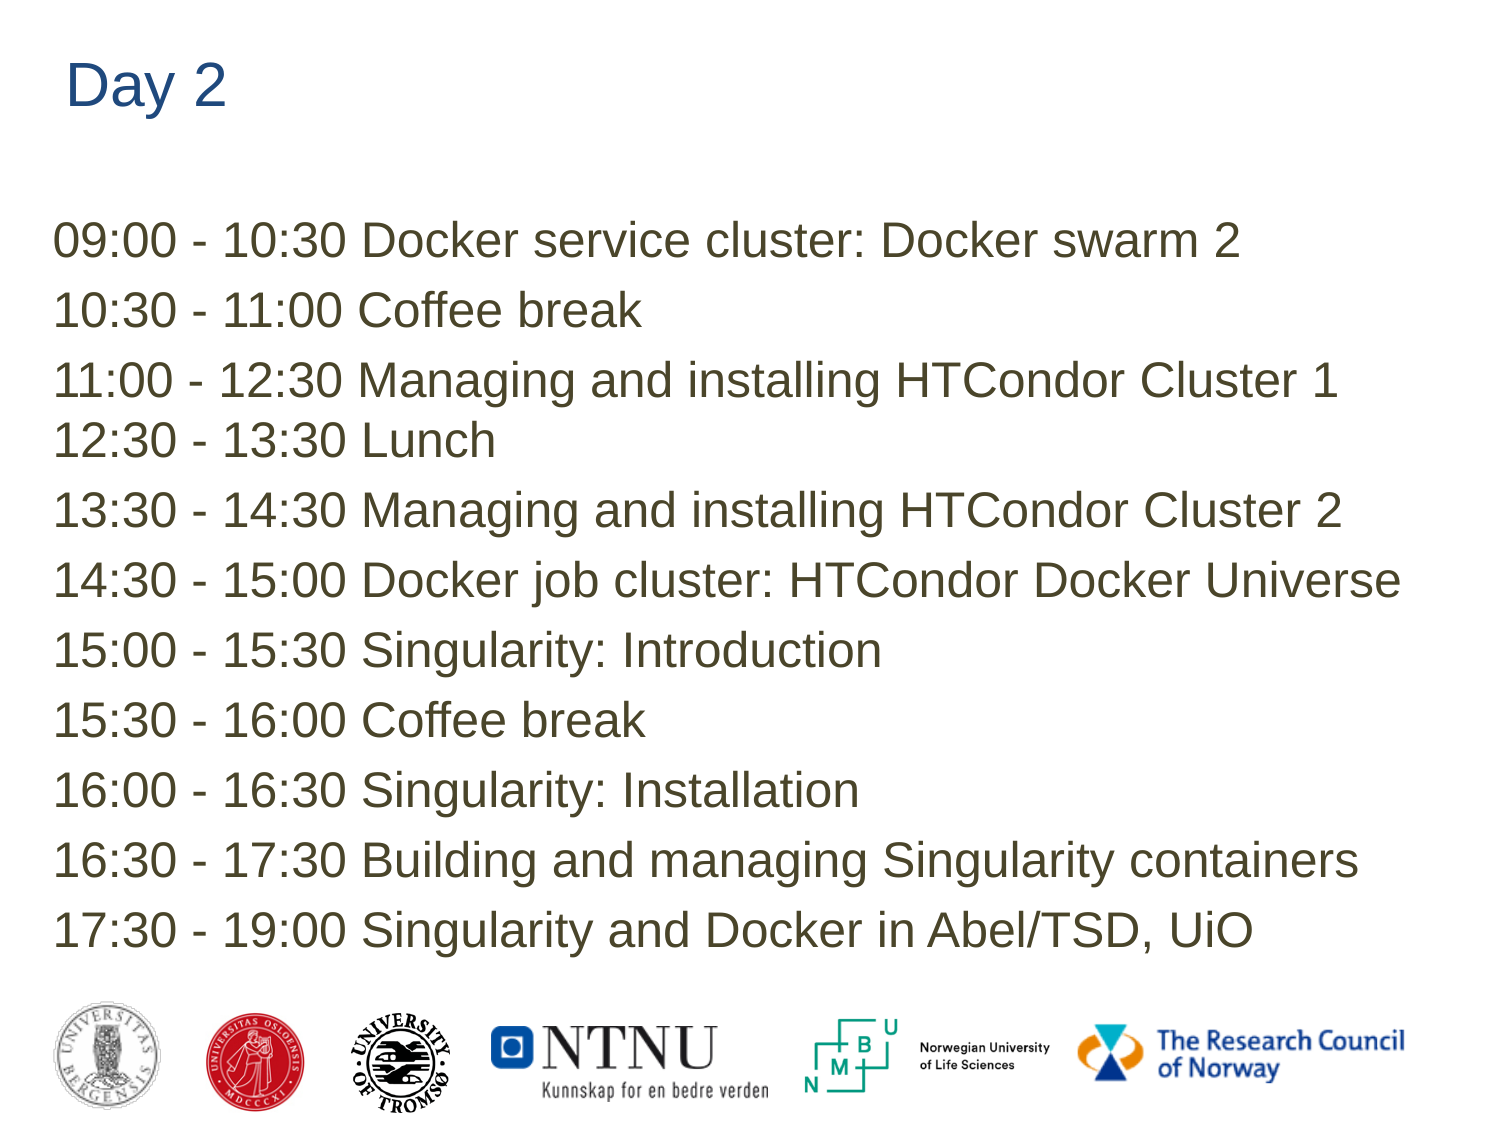

# Day 2
09:00 - 10:30 Docker service cluster: Docker swarm 2
10:30 - 11:00 Coffee break
11:00 - 12:30 Managing and installing HTCondor Cluster 1
12:30 - 13:30 Lunch
13:30 - 14:30 Managing and installing HTCondor Cluster 2
14:30 - 15:00 Docker job cluster: HTCondor Docker Universe
15:00 - 15:30 Singularity: Introduction
15:30 - 16:00 Coffee break
16:00 - 16:30 Singularity: Installation
16:30 - 17:30 Building and managing Singularity containers
17:30 - 19:00 Singularity and Docker in Abel/TSD, UiO